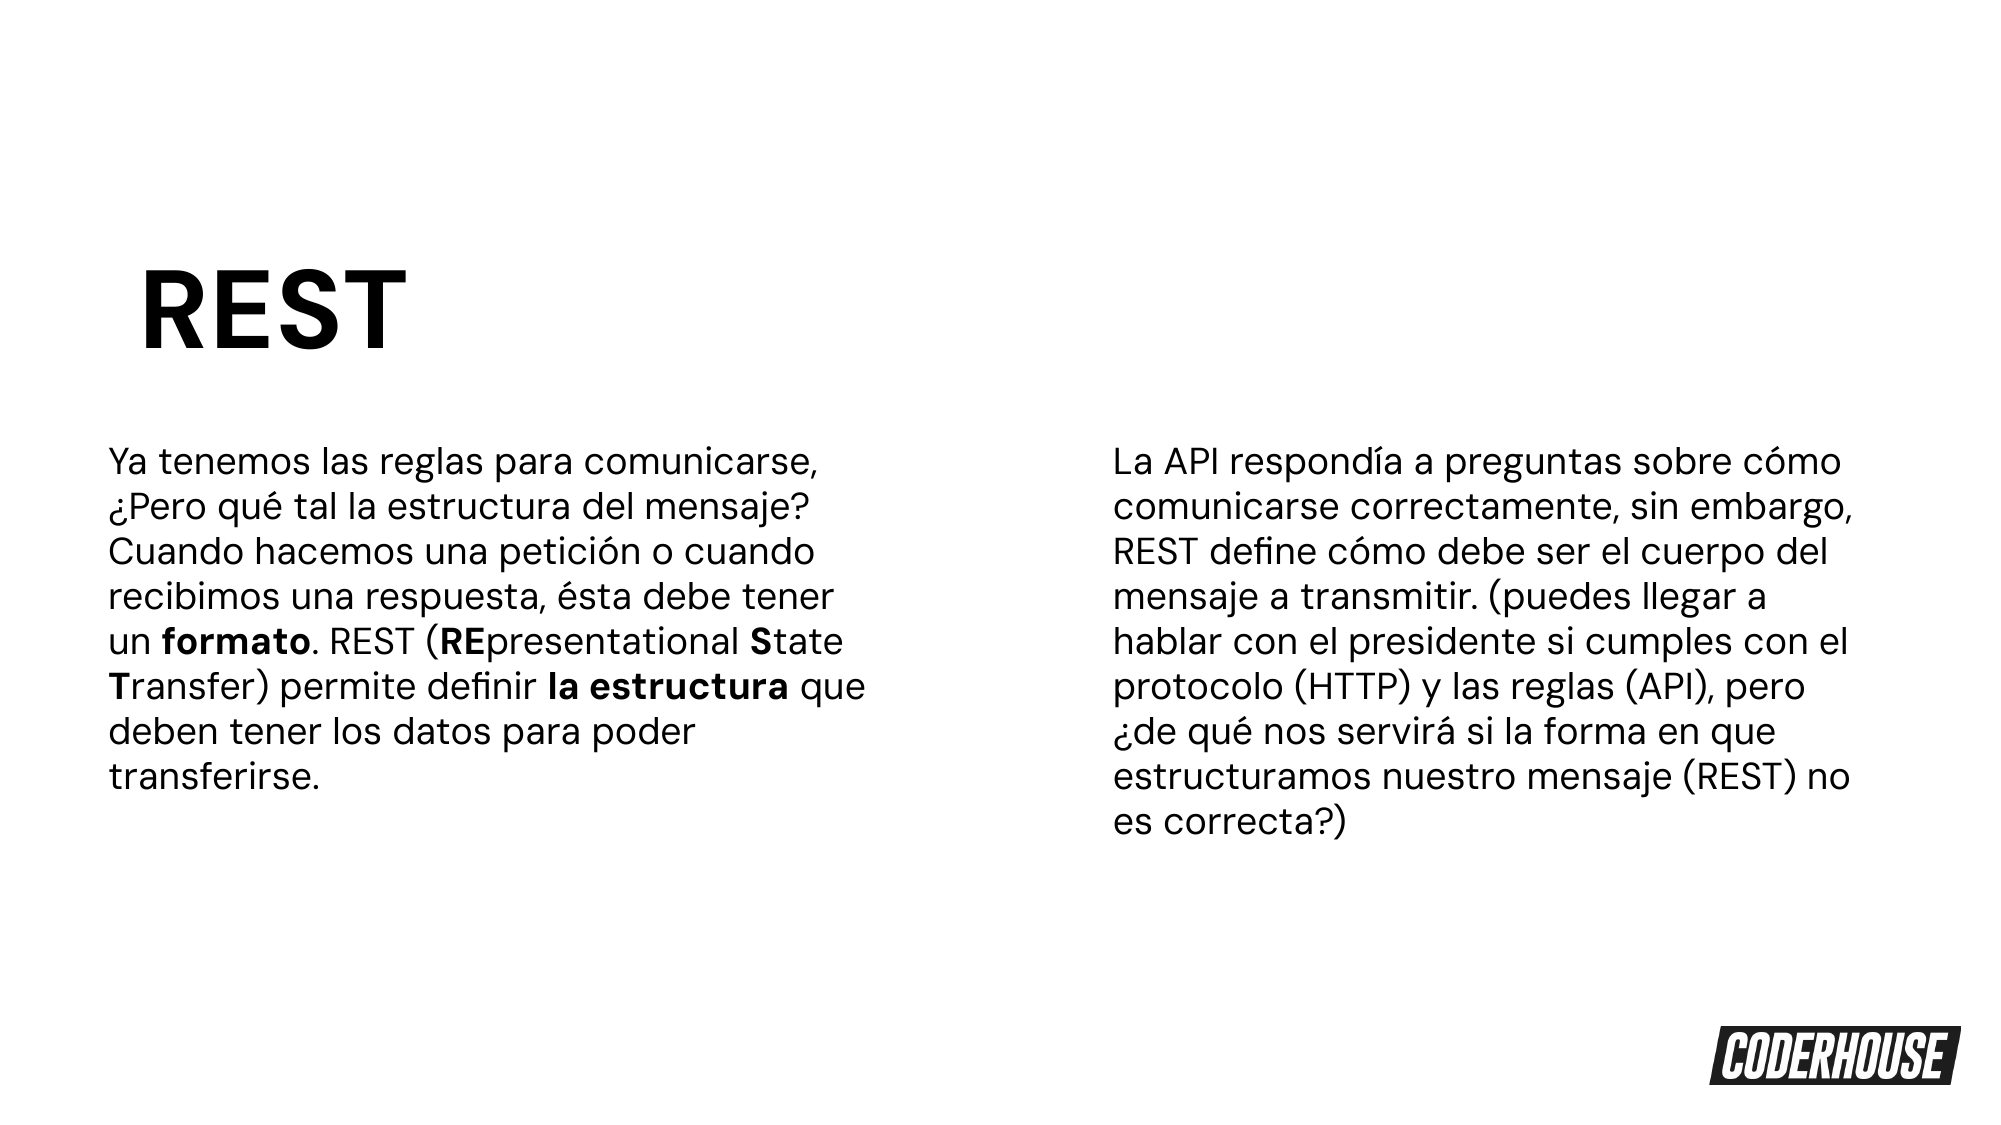

REST
Ya tenemos las reglas para comunicarse, ¿Pero qué tal la estructura del mensaje?
Cuando hacemos una petición o cuando recibimos una respuesta, ésta debe tener un formato. REST (REpresentational State Transfer) permite definir la estructura que deben tener los datos para poder transferirse.

La API respondía a preguntas sobre cómo comunicarse correctamente, sin embargo, REST define cómo debe ser el cuerpo del mensaje a transmitir. (puedes llegar a hablar con el presidente si cumples con el protocolo (HTTP) y las reglas (API), pero ¿de qué nos servirá si la forma en que estructuramos nuestro mensaje (REST) no es correcta?)